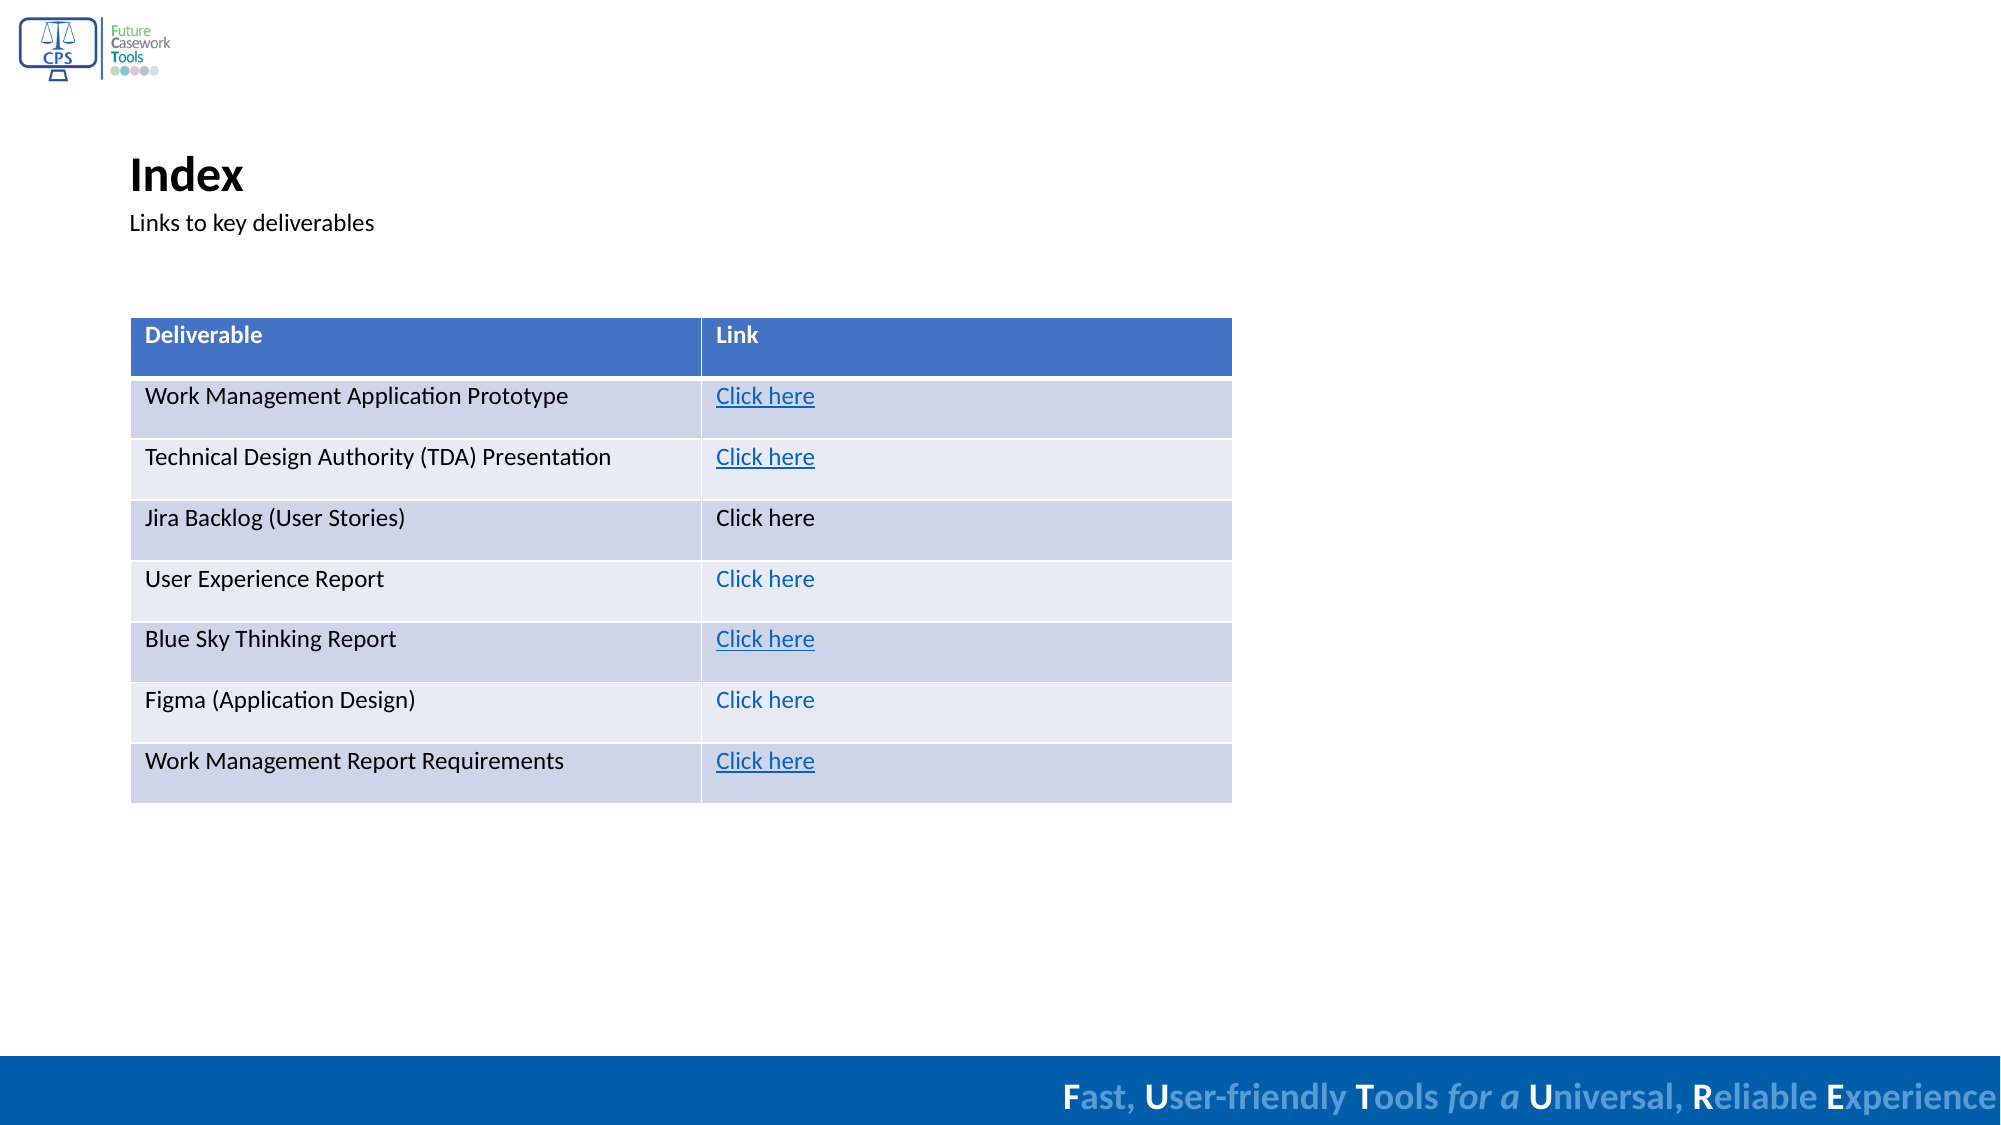

Index
Links to key deliverables
| Deliverable | Link |
| --- | --- |
| Work Management Application Prototype | Click here |
| Technical Design Authority (TDA) Presentation | Click here |
| Jira Backlog (User Stories) | Click here |
| User Experience Report | Click here |
| Blue Sky Thinking Report | Click here |
| Figma (Application Design) | Click here |
| Work Management Report Requirements | Click here |